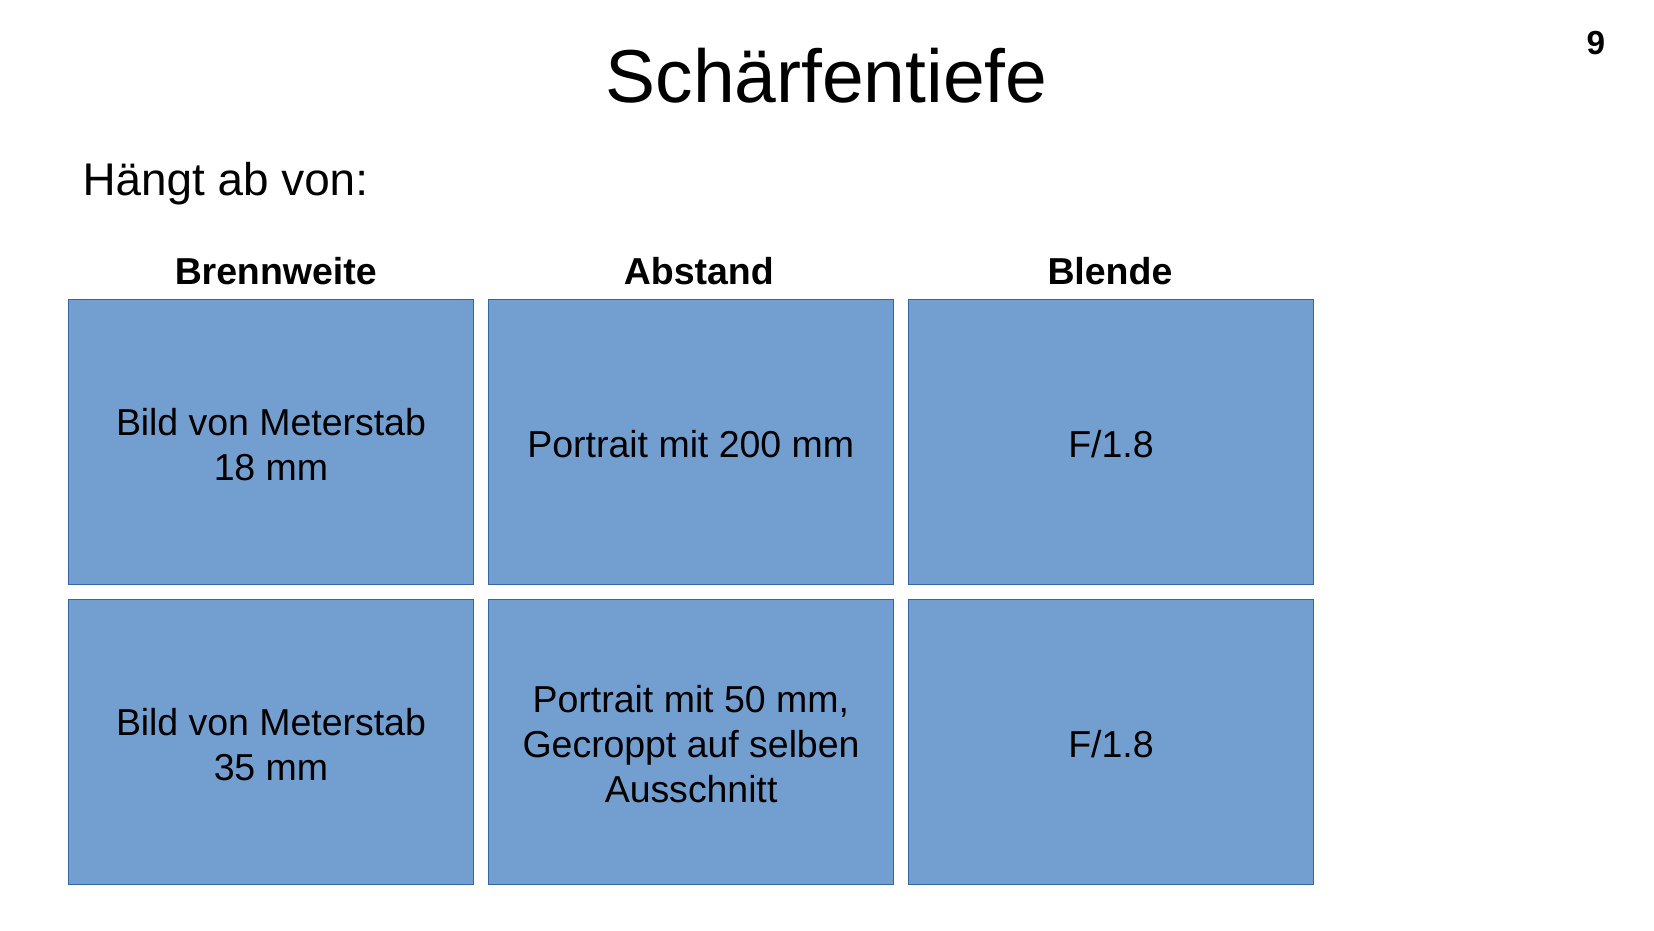

Schärfentiefe
Hängt ab von:
Brennweite
Abstand
Blende
Bild von Meterstab
18 mm
Portrait mit 200 mm
F/1.8
Bild von Meterstab
35 mm
Portrait mit 50 mm,
Gecroppt auf selben
Ausschnitt
F/1.8